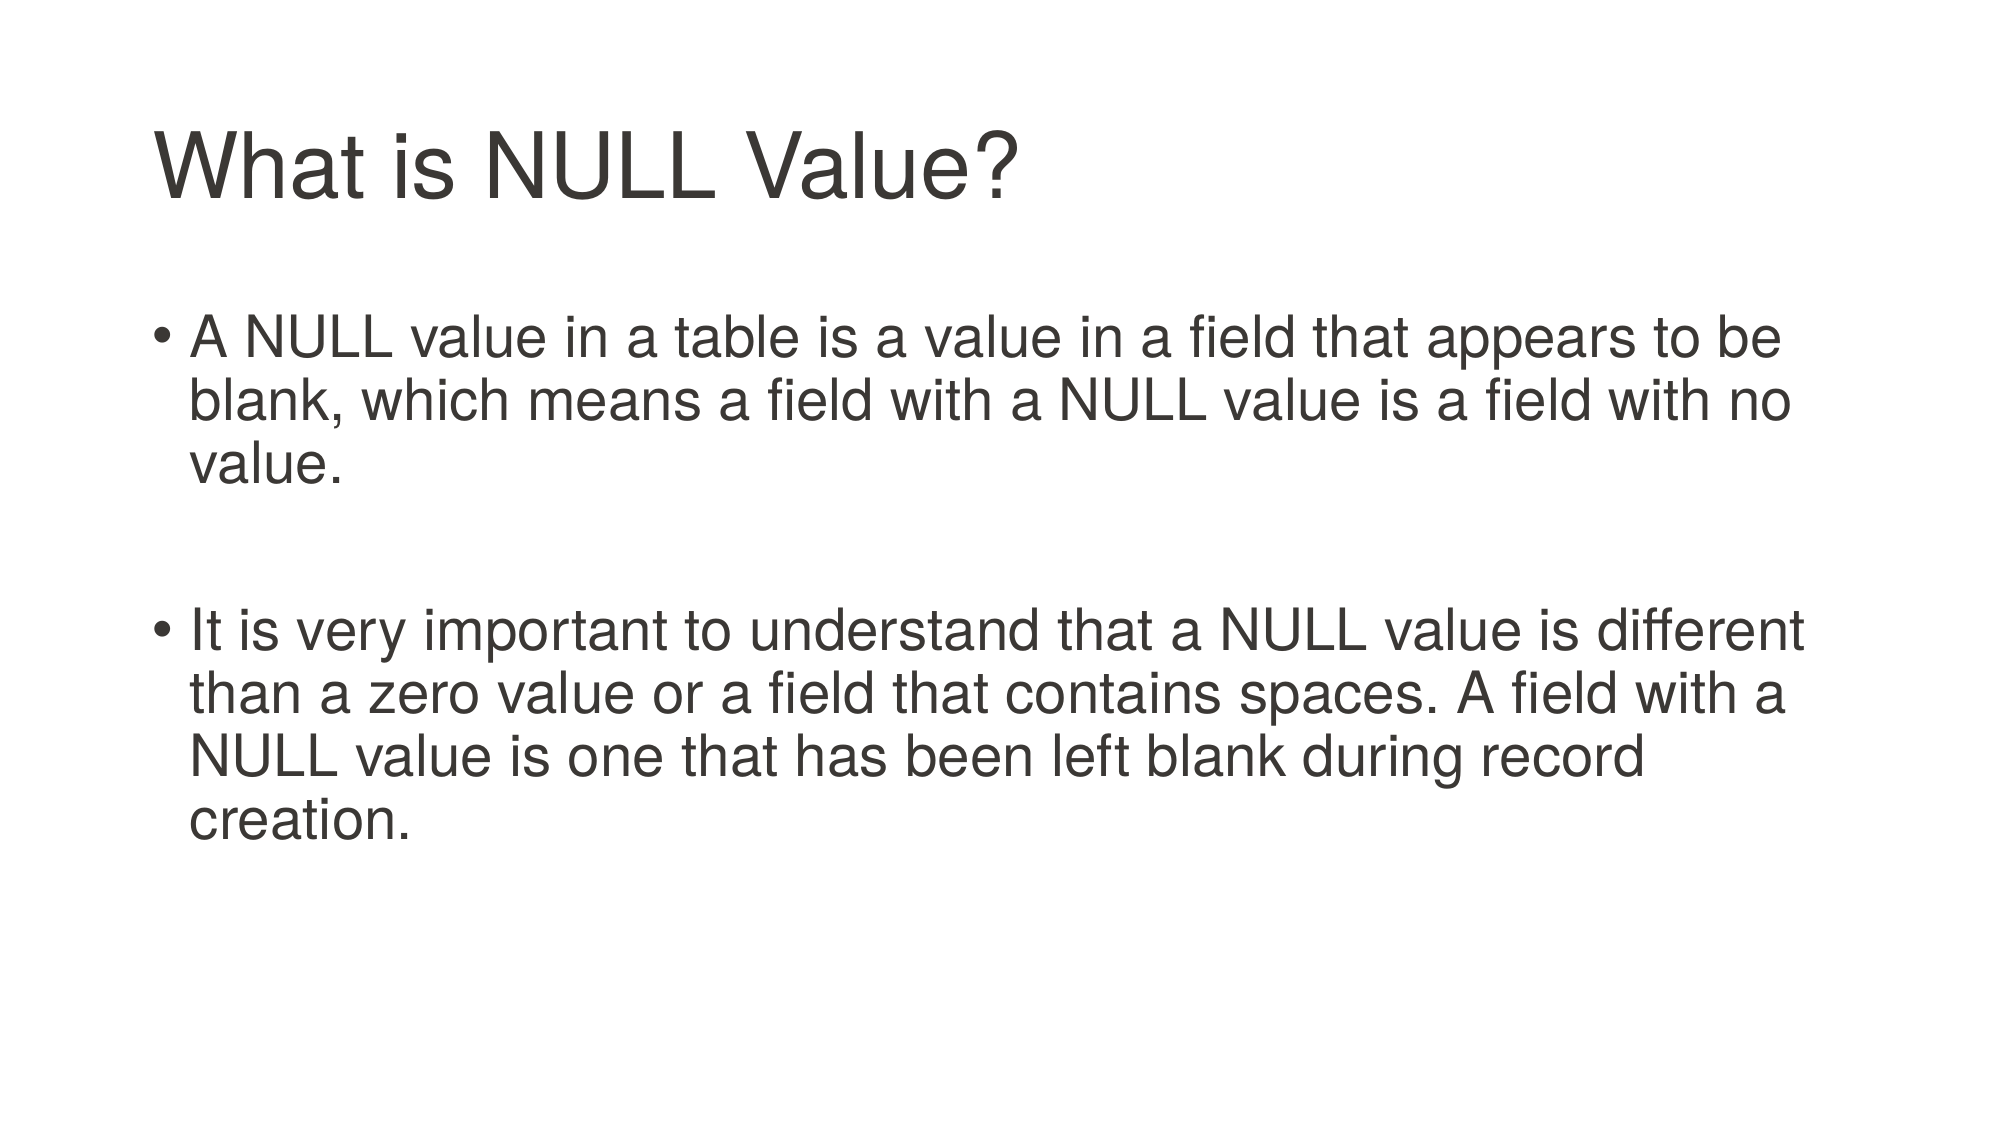

# What is NULL Value?
A NULL value in a table is a value in a field that appears to be blank, which means a field with a NULL value is a field with no value.

It is very important to understand that a NULL value is different than a zero value or a field that contains spaces. A field with a NULL value is one that has been left blank during record creation.